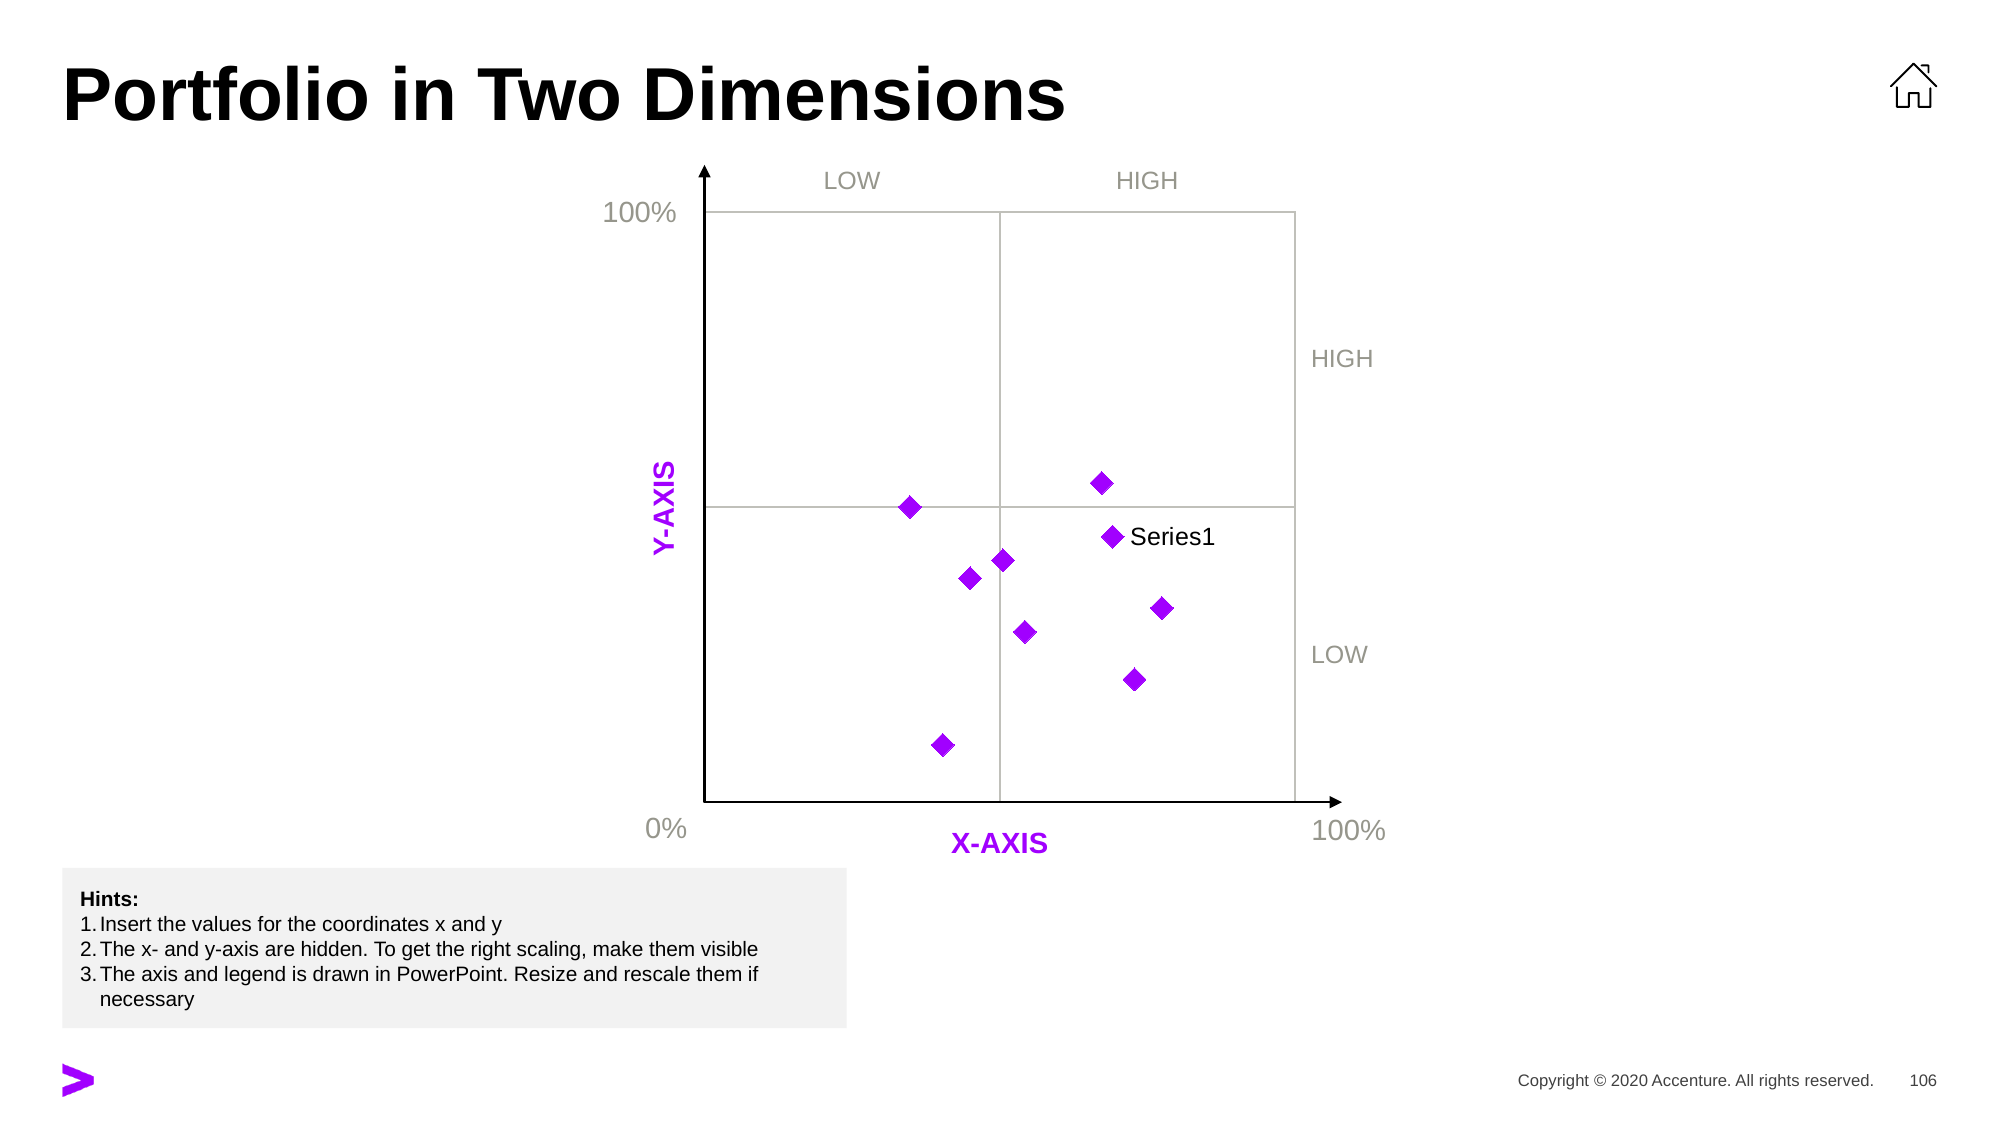

# Portfolio in Two Dimensions

Low
High

### Chart

| Category | Y-Value |
|---|---|
100%

High
Y-Axis
Low
0%
100%
X-Axis
Hints:
Insert the values for the coordinates x and y
The x- and y-axis are hidden. To get the right scaling, make them visible
The axis and legend is drawn in PowerPoint. Resize and rescale them if necessary